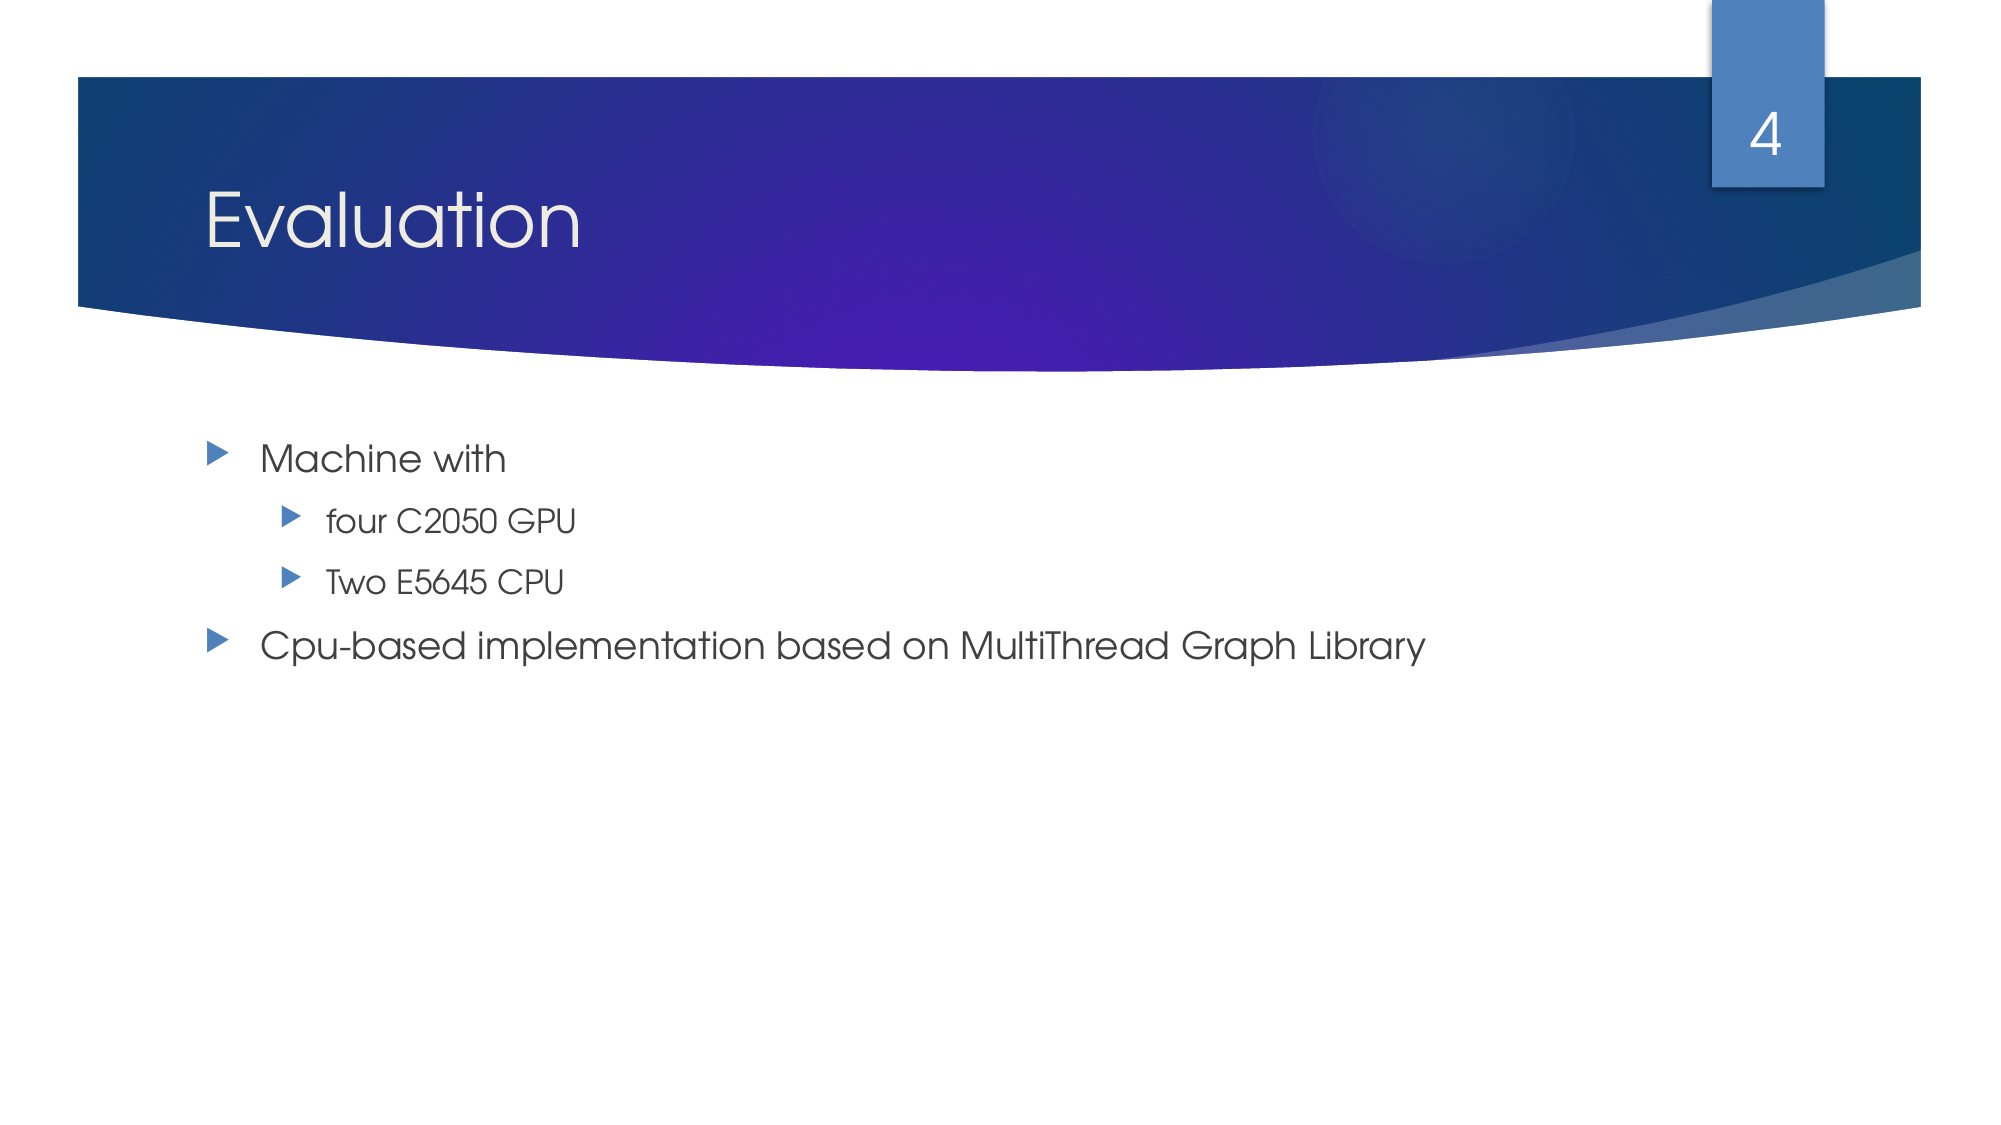

4
# Evaluation
Machine with
four C2050 GPU
Two E5645 CPU
Cpu-based implementation based on MultiThread Graph Library